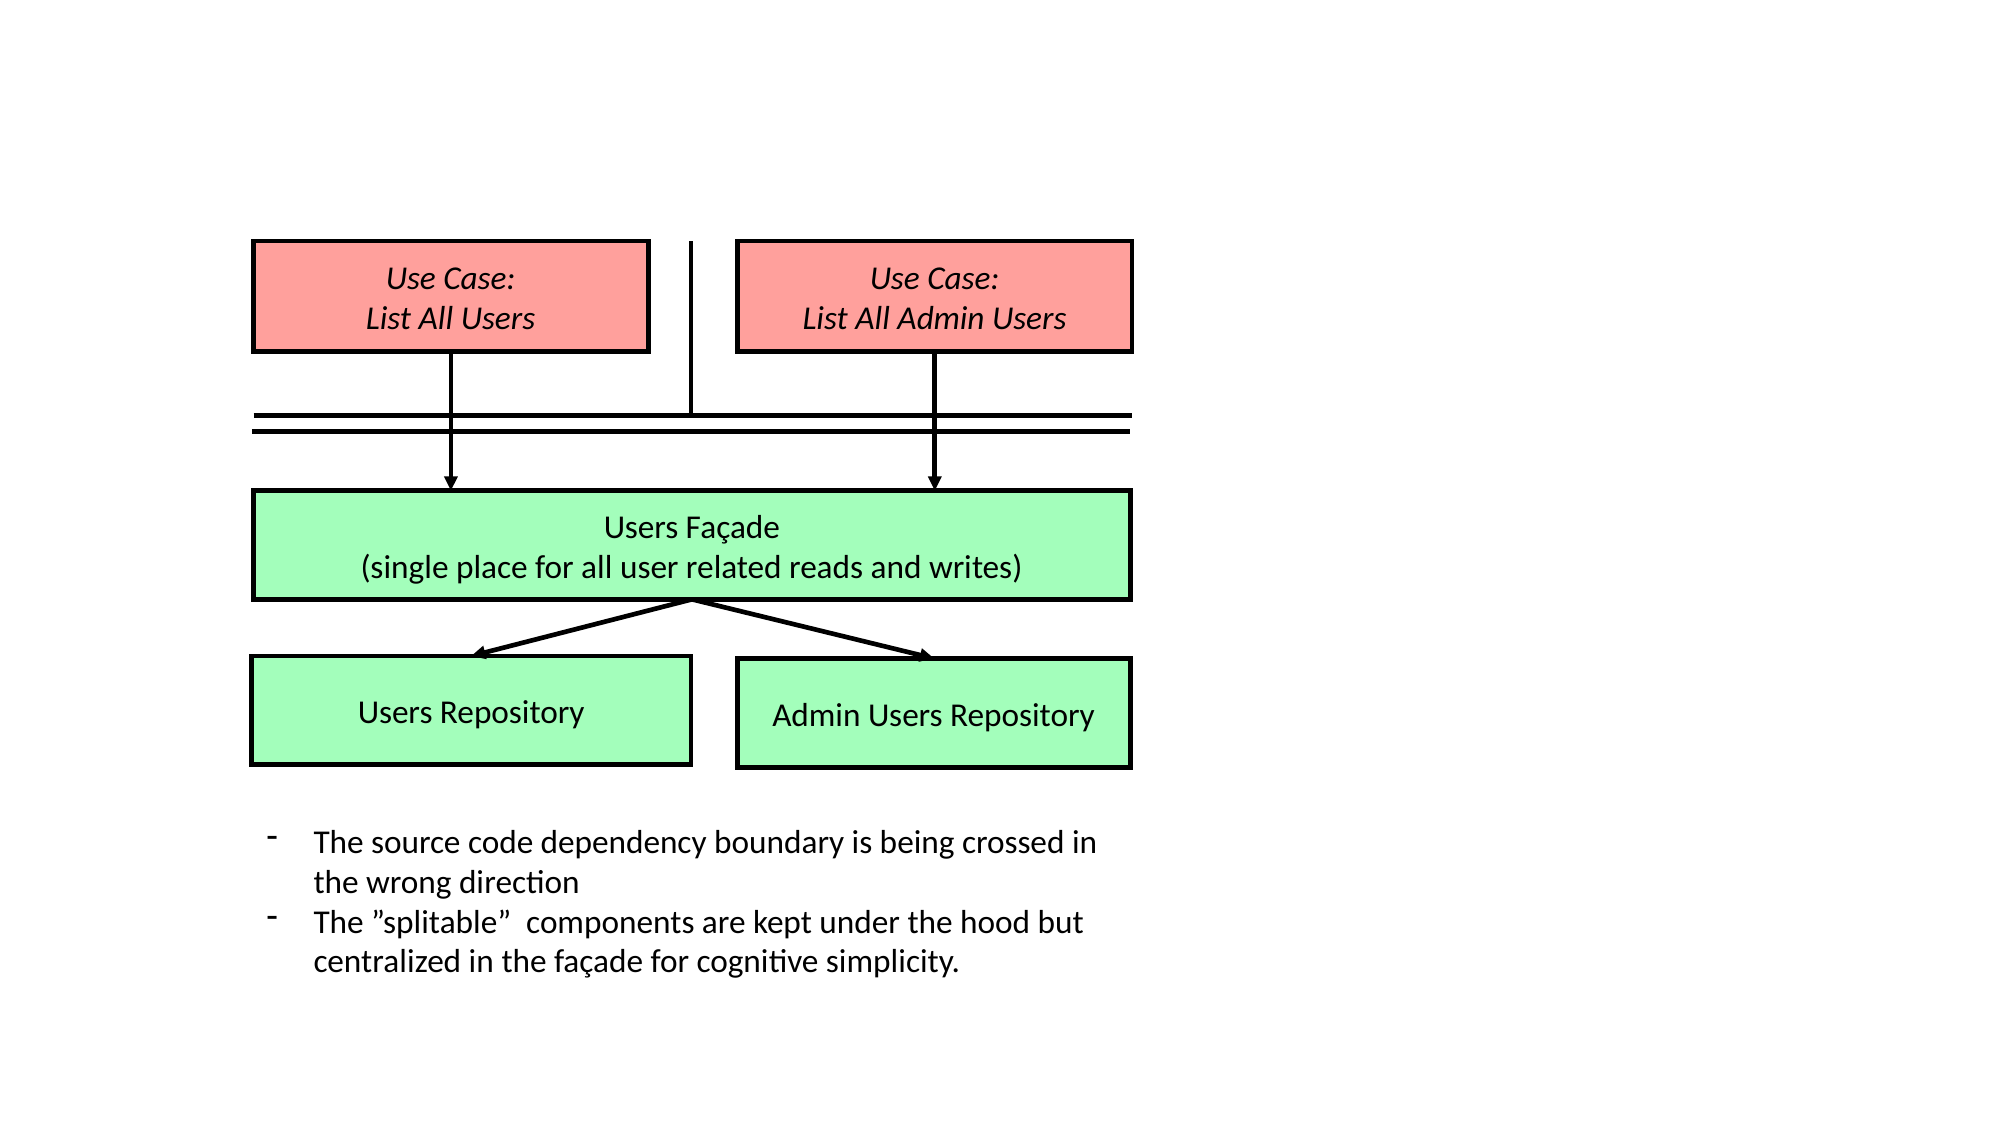

Use Case:
List All Users
Use Case:
List All Admin Users
Users Façade
(single place for all user related reads and writes)
Users Repository
Admin Users Repository
The source code dependency boundary is being crossed in the wrong direction
The ”splitable”  components are kept under the hood but centralized in the façade for cognitive simplicity.